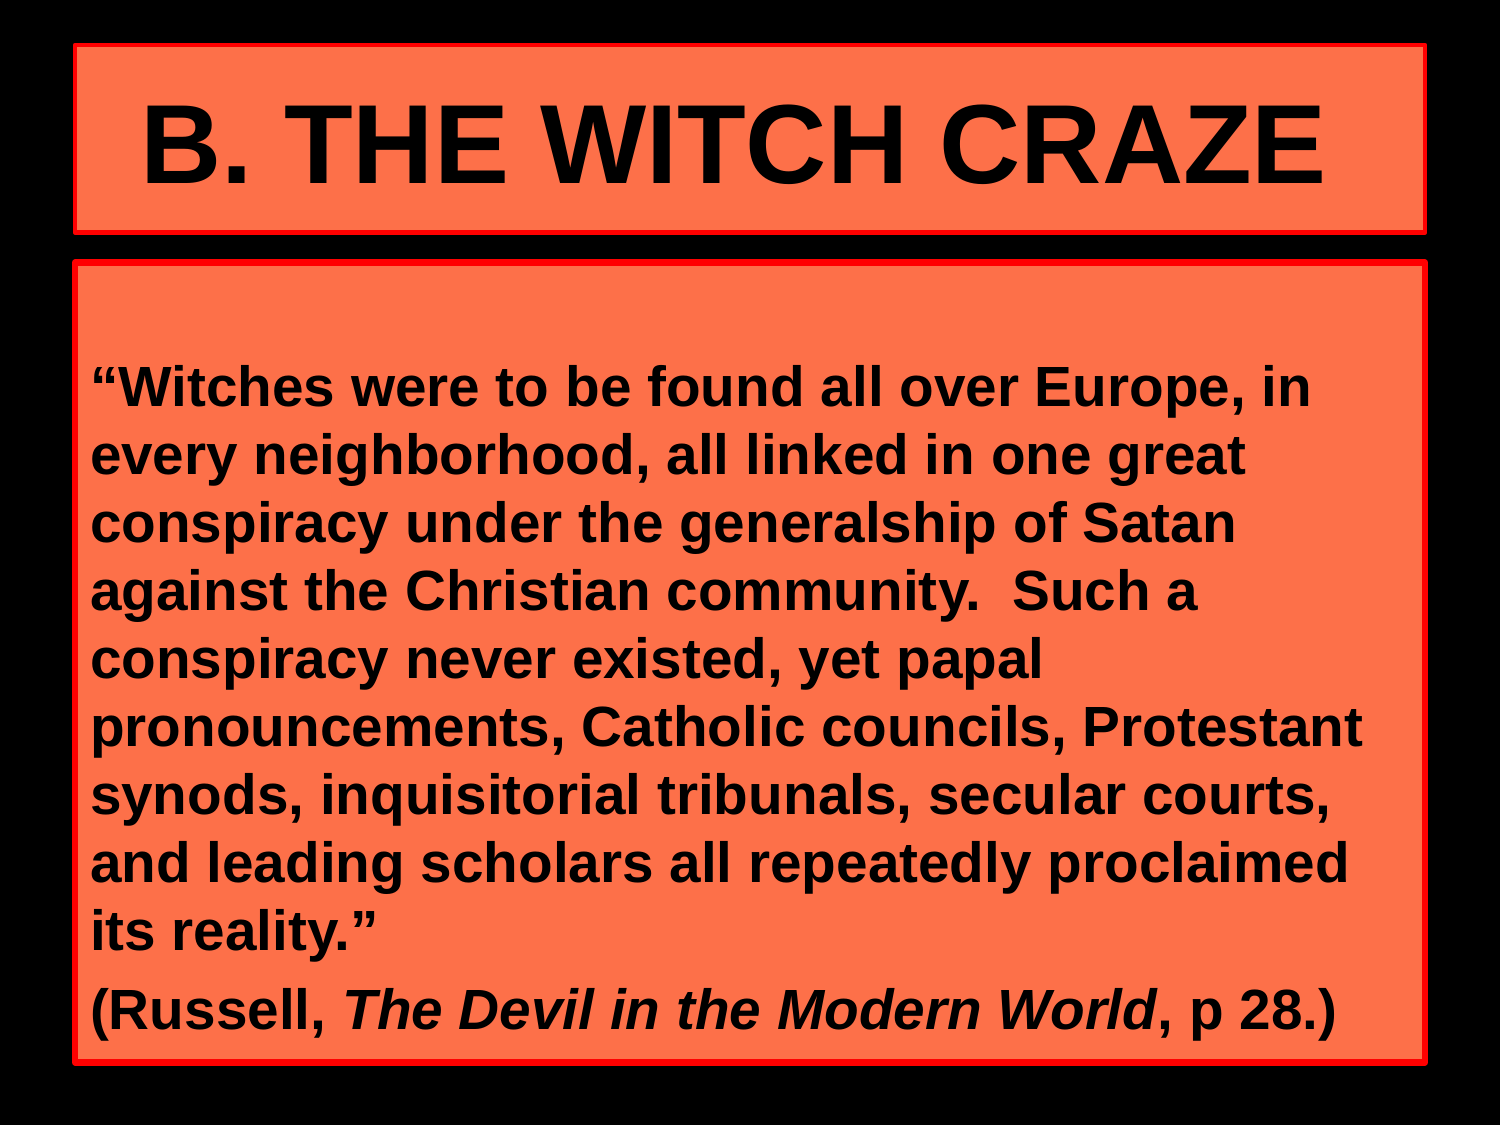

# B. THE WITCH CRAZE

“Witches were to be found all over Europe, in every neighborhood, all linked in one great conspiracy under the generalship of Satan against the Christian community.  Such a conspiracy never existed, yet papal pronouncements, Catholic councils, Protestant synods, inquisitorial tribunals, secular courts, and leading scholars all repeatedly proclaimed its reality.”
(Russell, The Devil in the Modern World, p 28.)